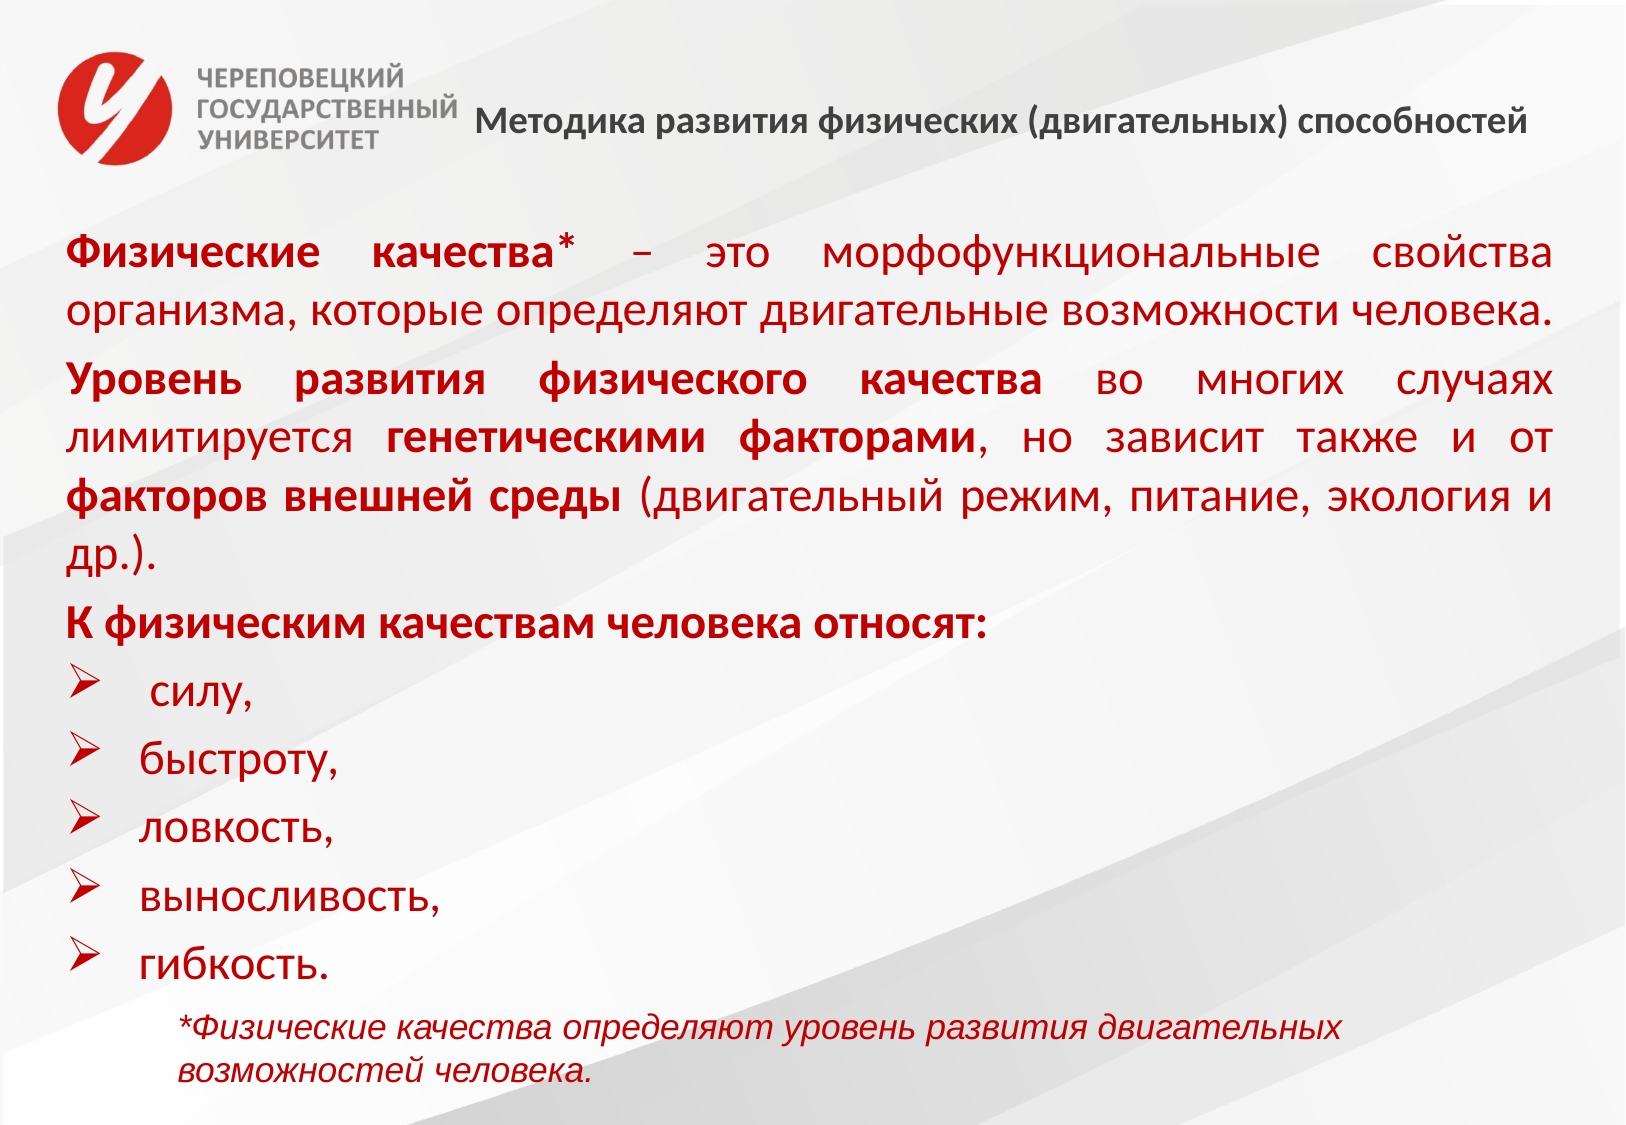

# Методика развития физических (двигательных) способностей
Физические качества* – это морфофункциональные свойства организма, которые определяют двигательные возможности человека.
Уровень развития физического качества во многих случаях лимитируется генетическими факторами, но зависит также и от факторов внешней среды (двигательный режим, питание, экология и др.).
К физическим качествам человека относят:
 силу,
быстроту,
ловкость,
выносливость,
гибкость.
*Физические качества определяют уровень развития двигательных возможностей человека.